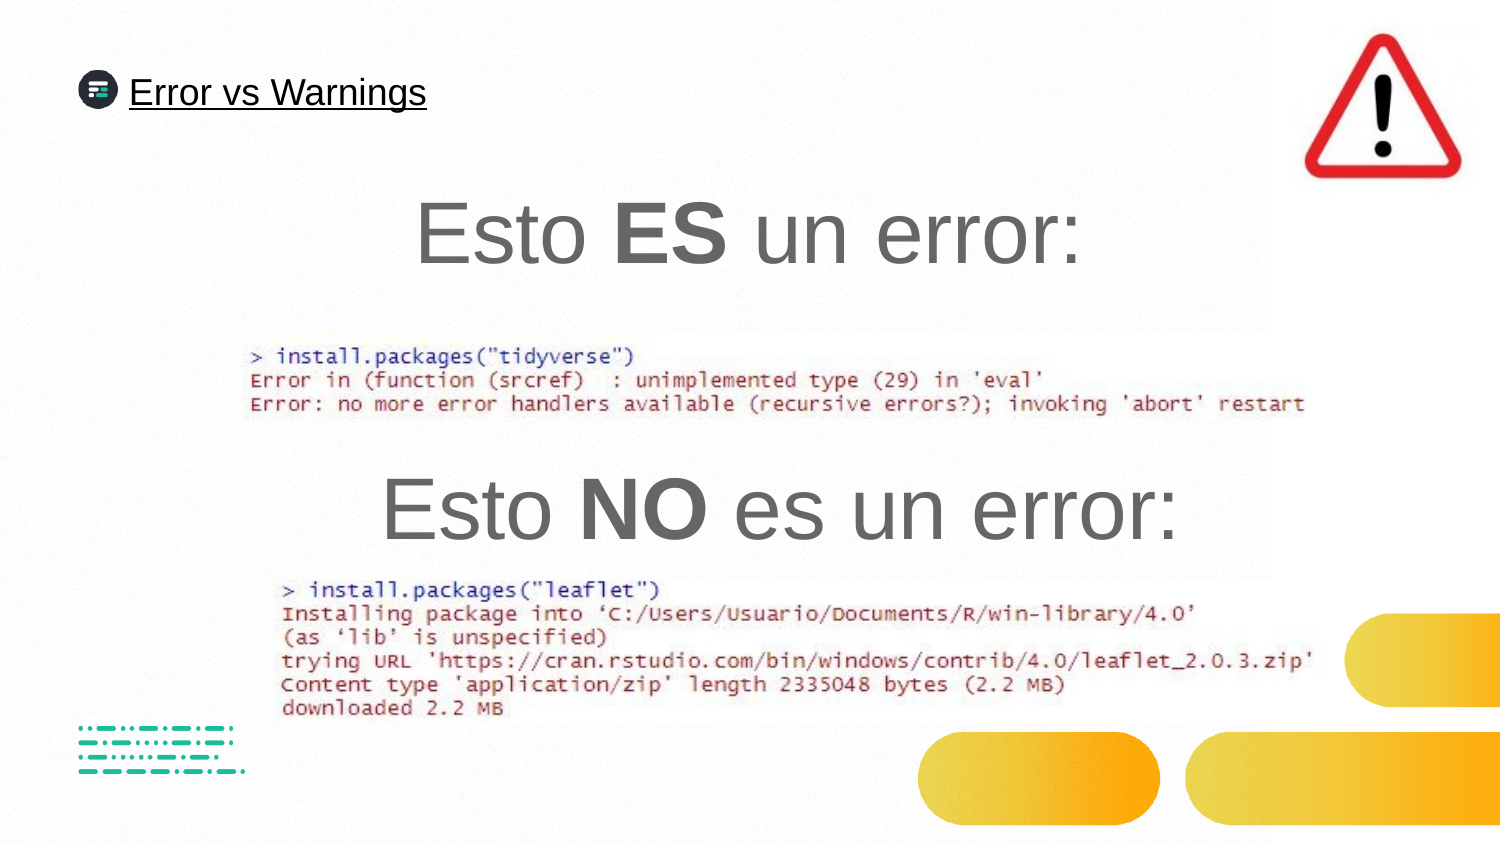

Error vs Warnings
Esto ES un error:

Esto NO es un error: